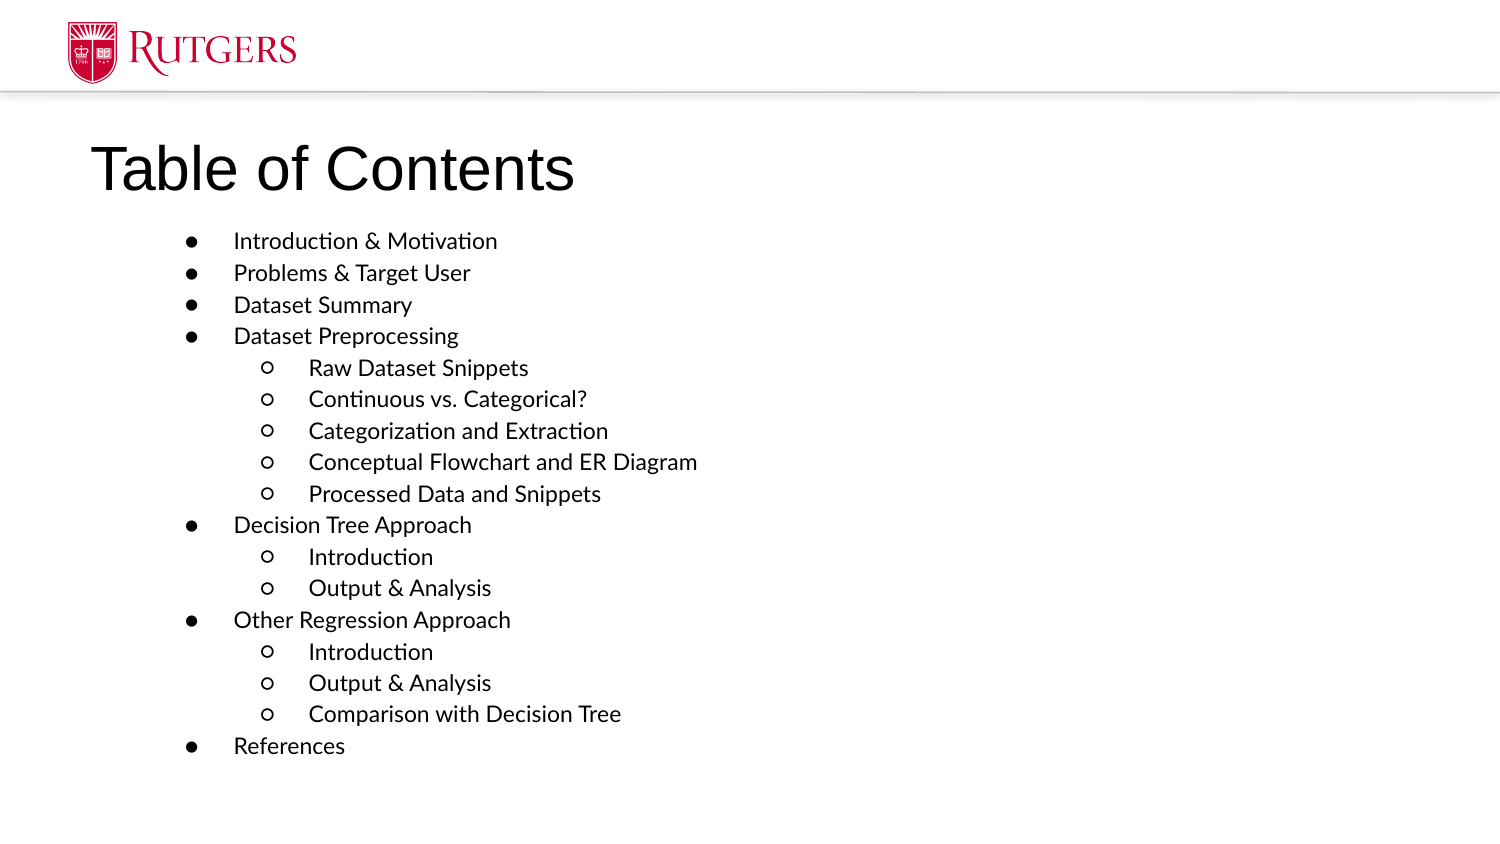

# Table of Contents
Introduction & Motivation
Problems & Target User
Dataset Summary
Dataset Preprocessing
Raw Dataset Snippets
Continuous vs. Categorical?
Categorization and Extraction
Conceptual Flowchart and ER Diagram
Processed Data and Snippets
Decision Tree Approach
Introduction
Output & Analysis
Other Regression Approach
Introduction
Output & Analysis
Comparison with Decision Tree
References